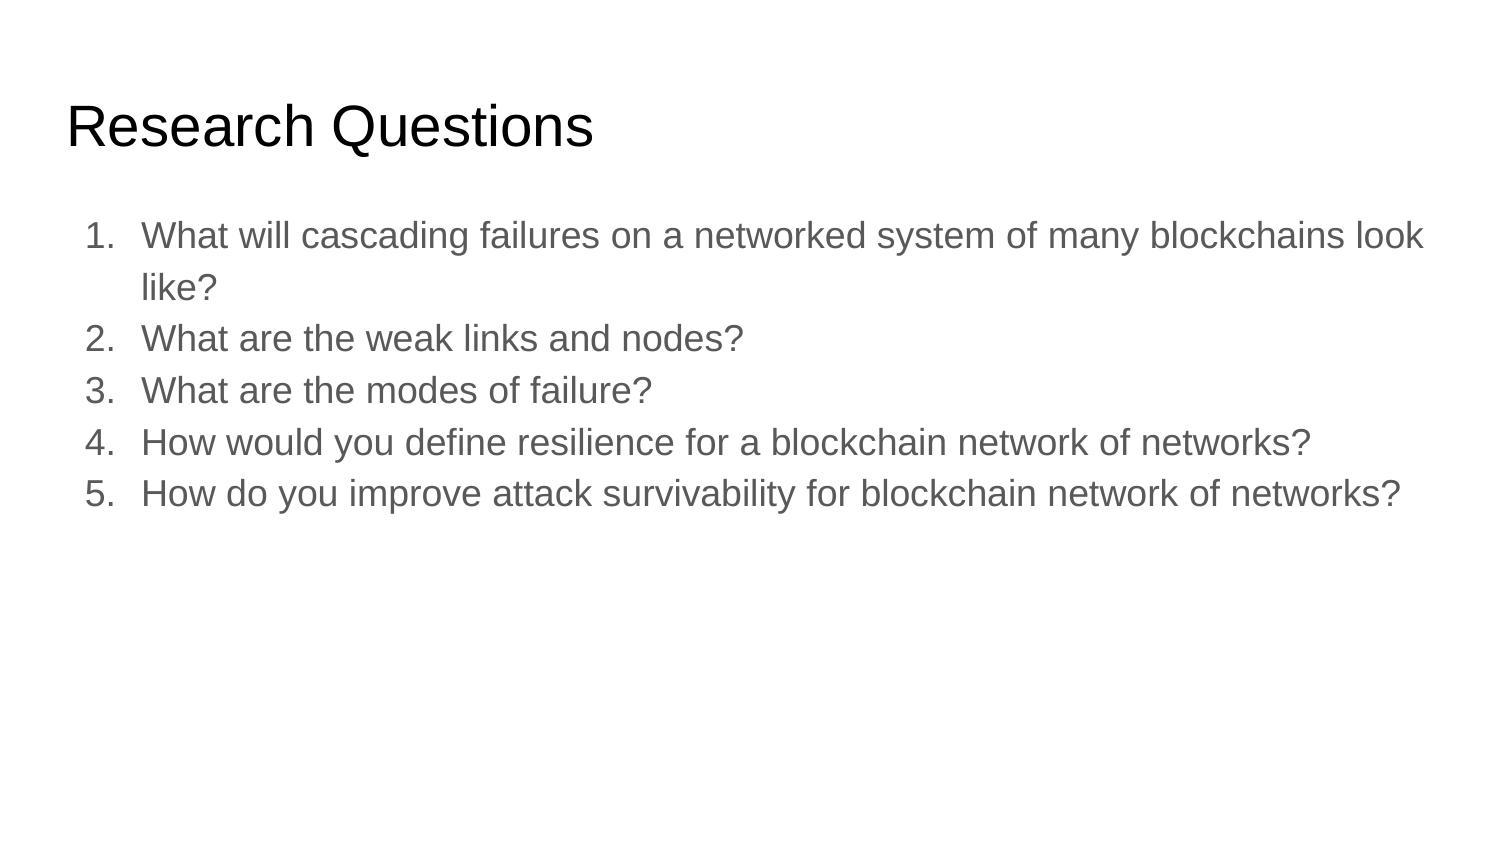

# Research Questions
What will cascading failures on a networked system of many blockchains look like?
What are the weak links and nodes?
What are the modes of failure?
How would you define resilience for a blockchain network of networks?
How do you improve attack survivability for blockchain network of networks?